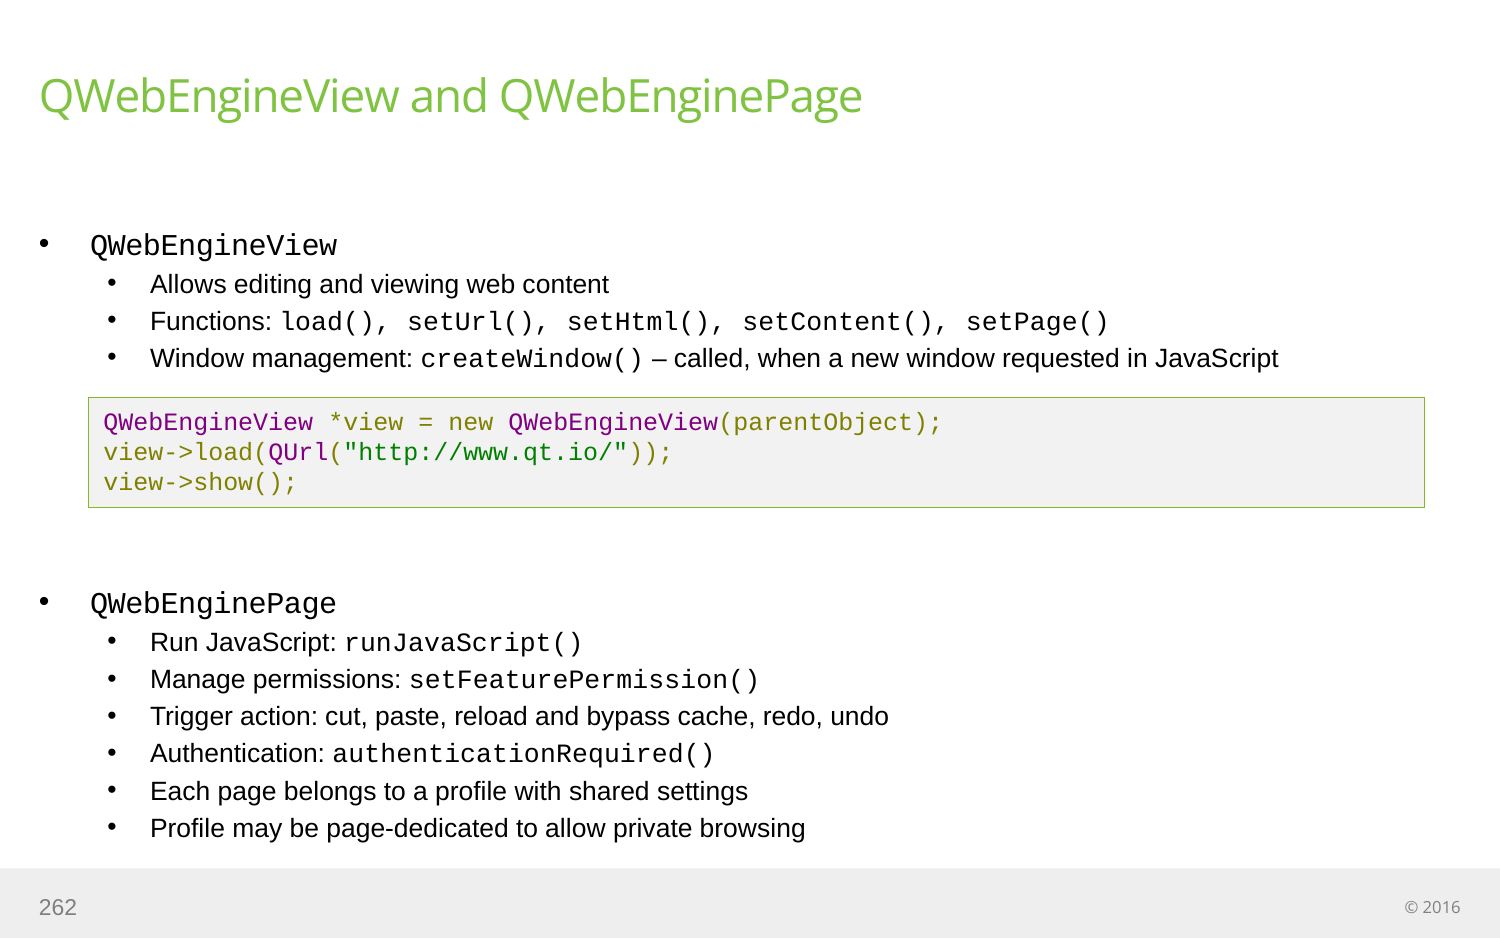

# QWebEngineView and QWebEnginePage
QWebEngineView
Allows editing and viewing web content
Functions: load(), setUrl(), setHtml(), setContent(), setPage()
Window management: createWindow() – called, when a new window requested in JavaScript

QWebEnginePage
Run JavaScript: runJavaScript()
Manage permissions: setFeaturePermission()
Trigger action: cut, paste, reload and bypass cache, redo, undo
Authentication: authenticationRequired()
Each page belongs to a profile with shared settings
Profile may be page-dedicated to allow private browsing
QWebEngineView *view = new QWebEngineView(parentObject);
view->load(QUrl("http://www.qt.io/"));
view->show();
262
© 2016